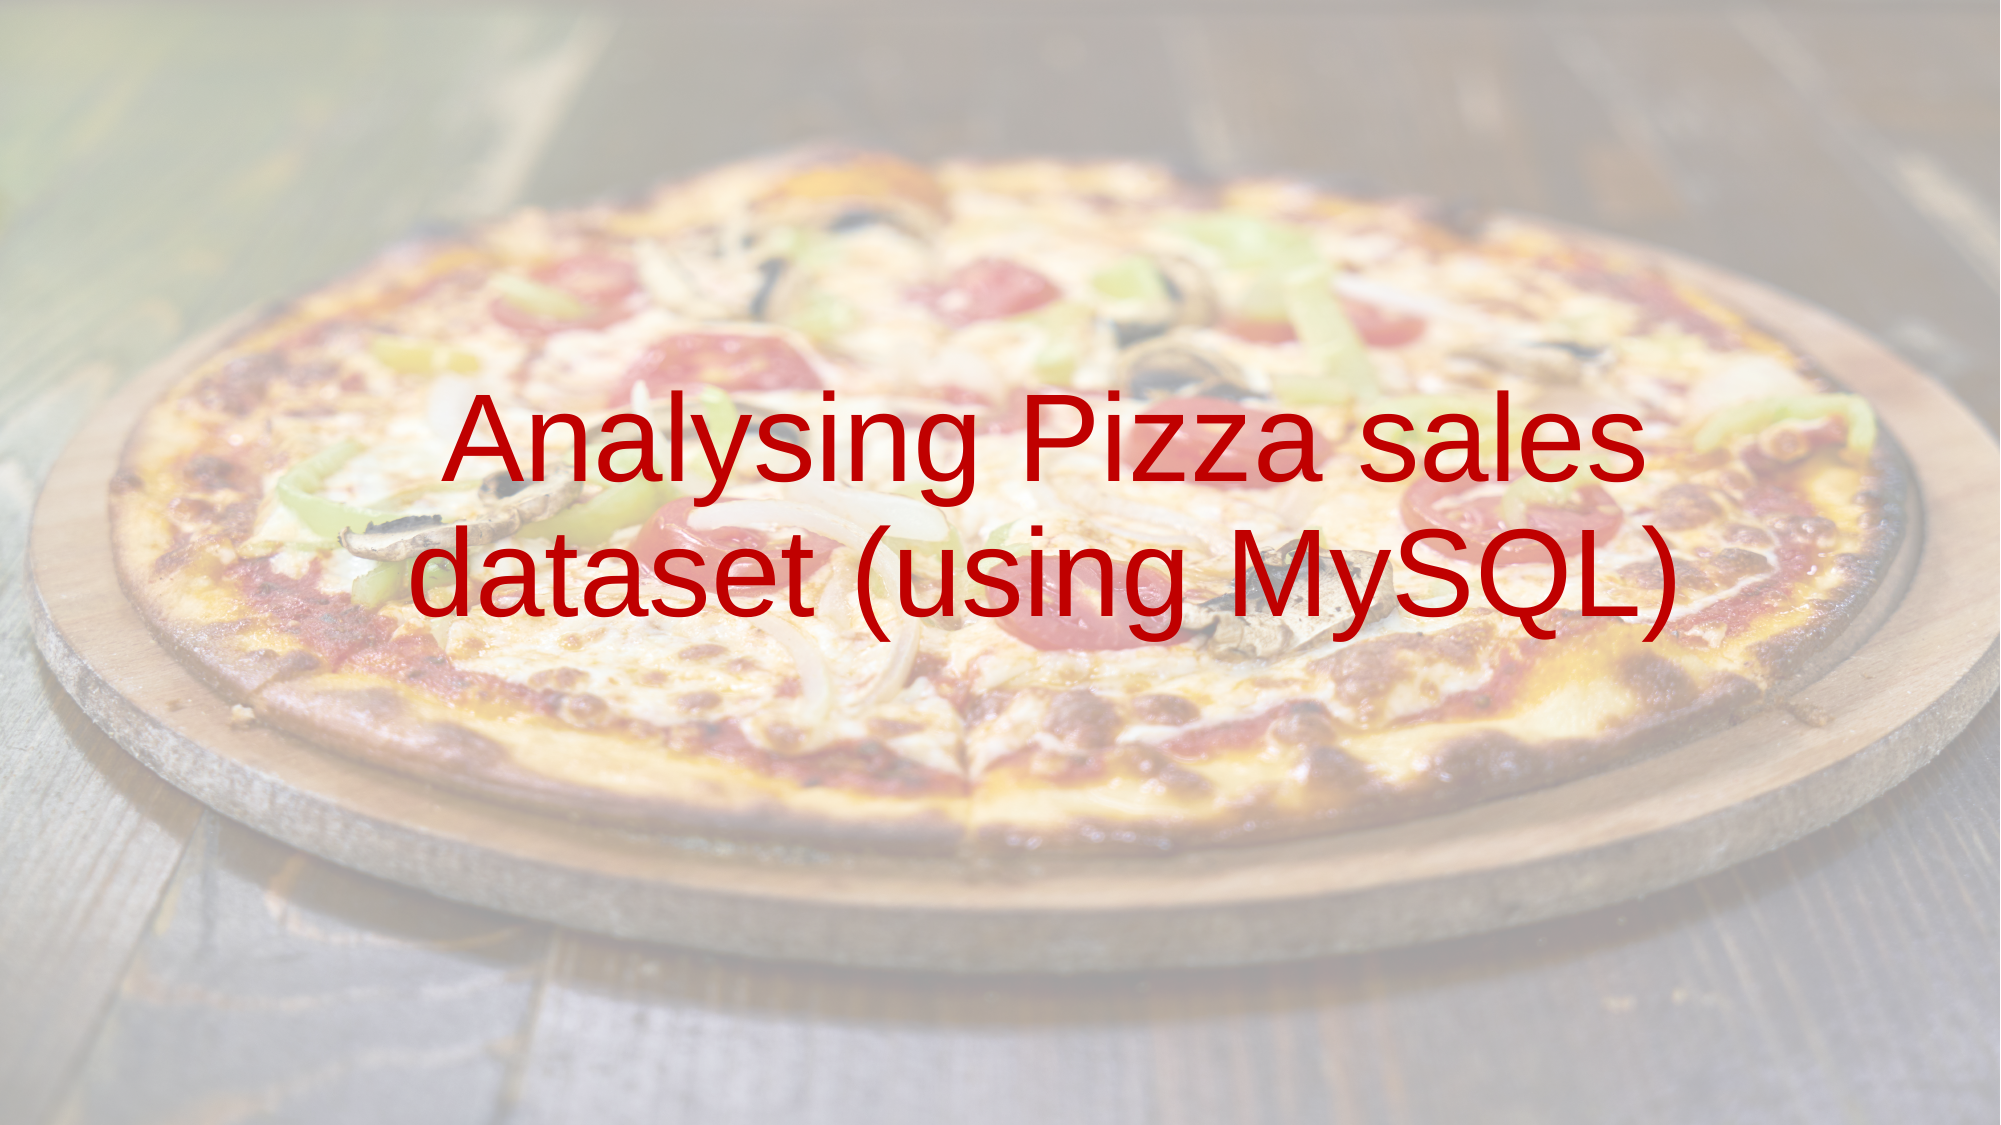

# Analysing Pizza sales dataset (using MySQL)